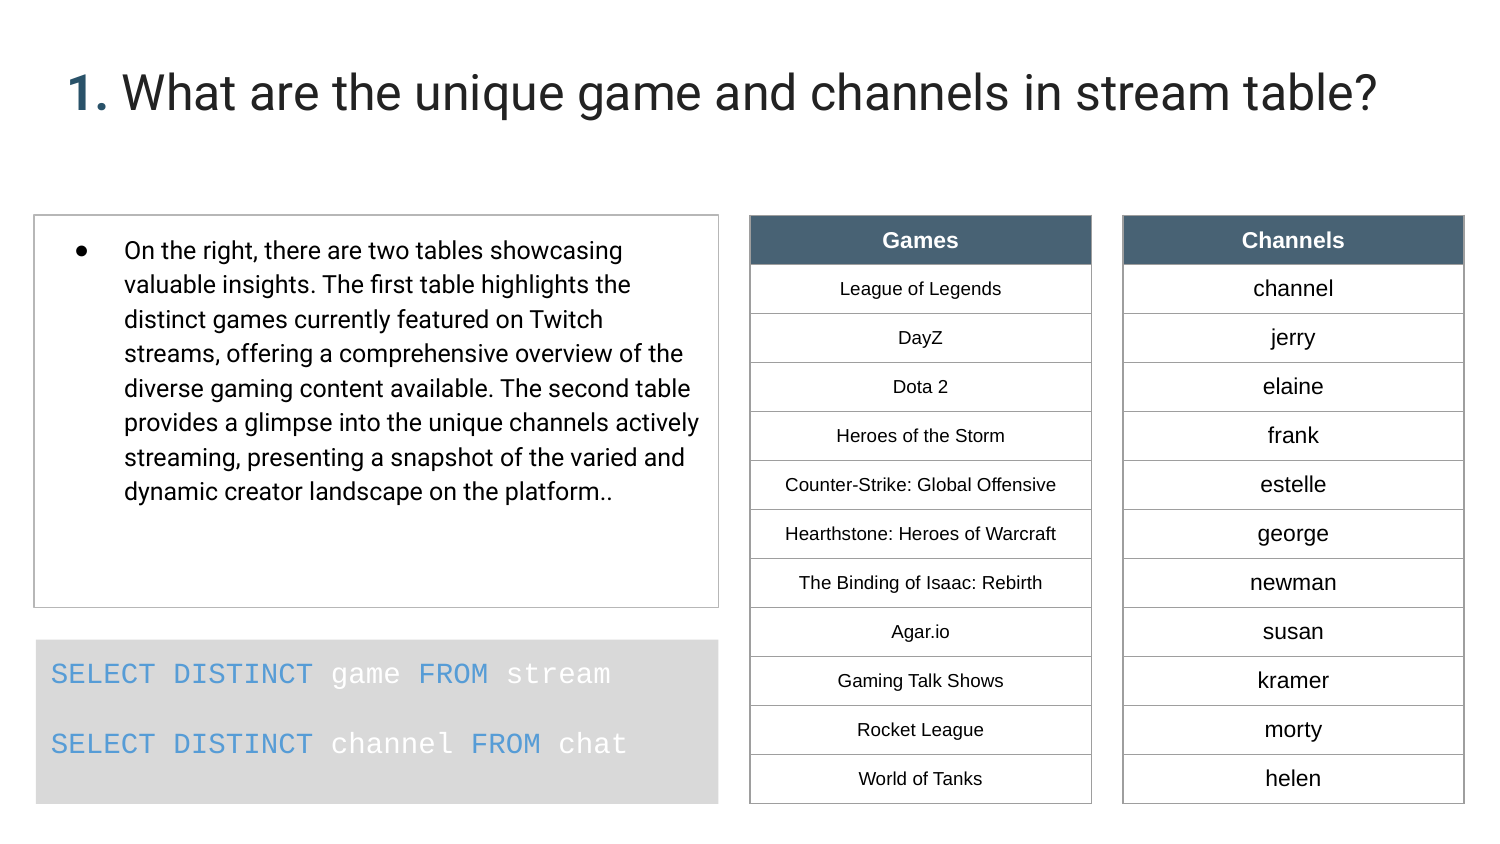

1. What are the unique game and channels in stream table?
On the right, there are two tables showcasing valuable insights. The first table highlights the distinct games currently featured on Twitch streams, offering a comprehensive overview of the diverse gaming content available. The second table provides a glimpse into the unique channels actively streaming, presenting a snapshot of the varied and dynamic creator landscape on the platform..

| Games |
| --- |
| League of Legends |
| DayZ |
| Dota 2 |
| Heroes of the Storm |
| Counter-Strike: Global Offensive |
| Hearthstone: Heroes of Warcraft |
| The Binding of Isaac: Rebirth |
| Agar.io |
| Gaming Talk Shows |
| Rocket League |
| World of Tanks |
| Channels |
| --- |
| channel |
| jerry |
| elaine |
| frank |
| estelle |
| george |
| newman |
| susan |
| kramer |
| morty |
| helen |
SELECT DISTINCT game FROM stream

SELECT DISTINCT channel FROM chat